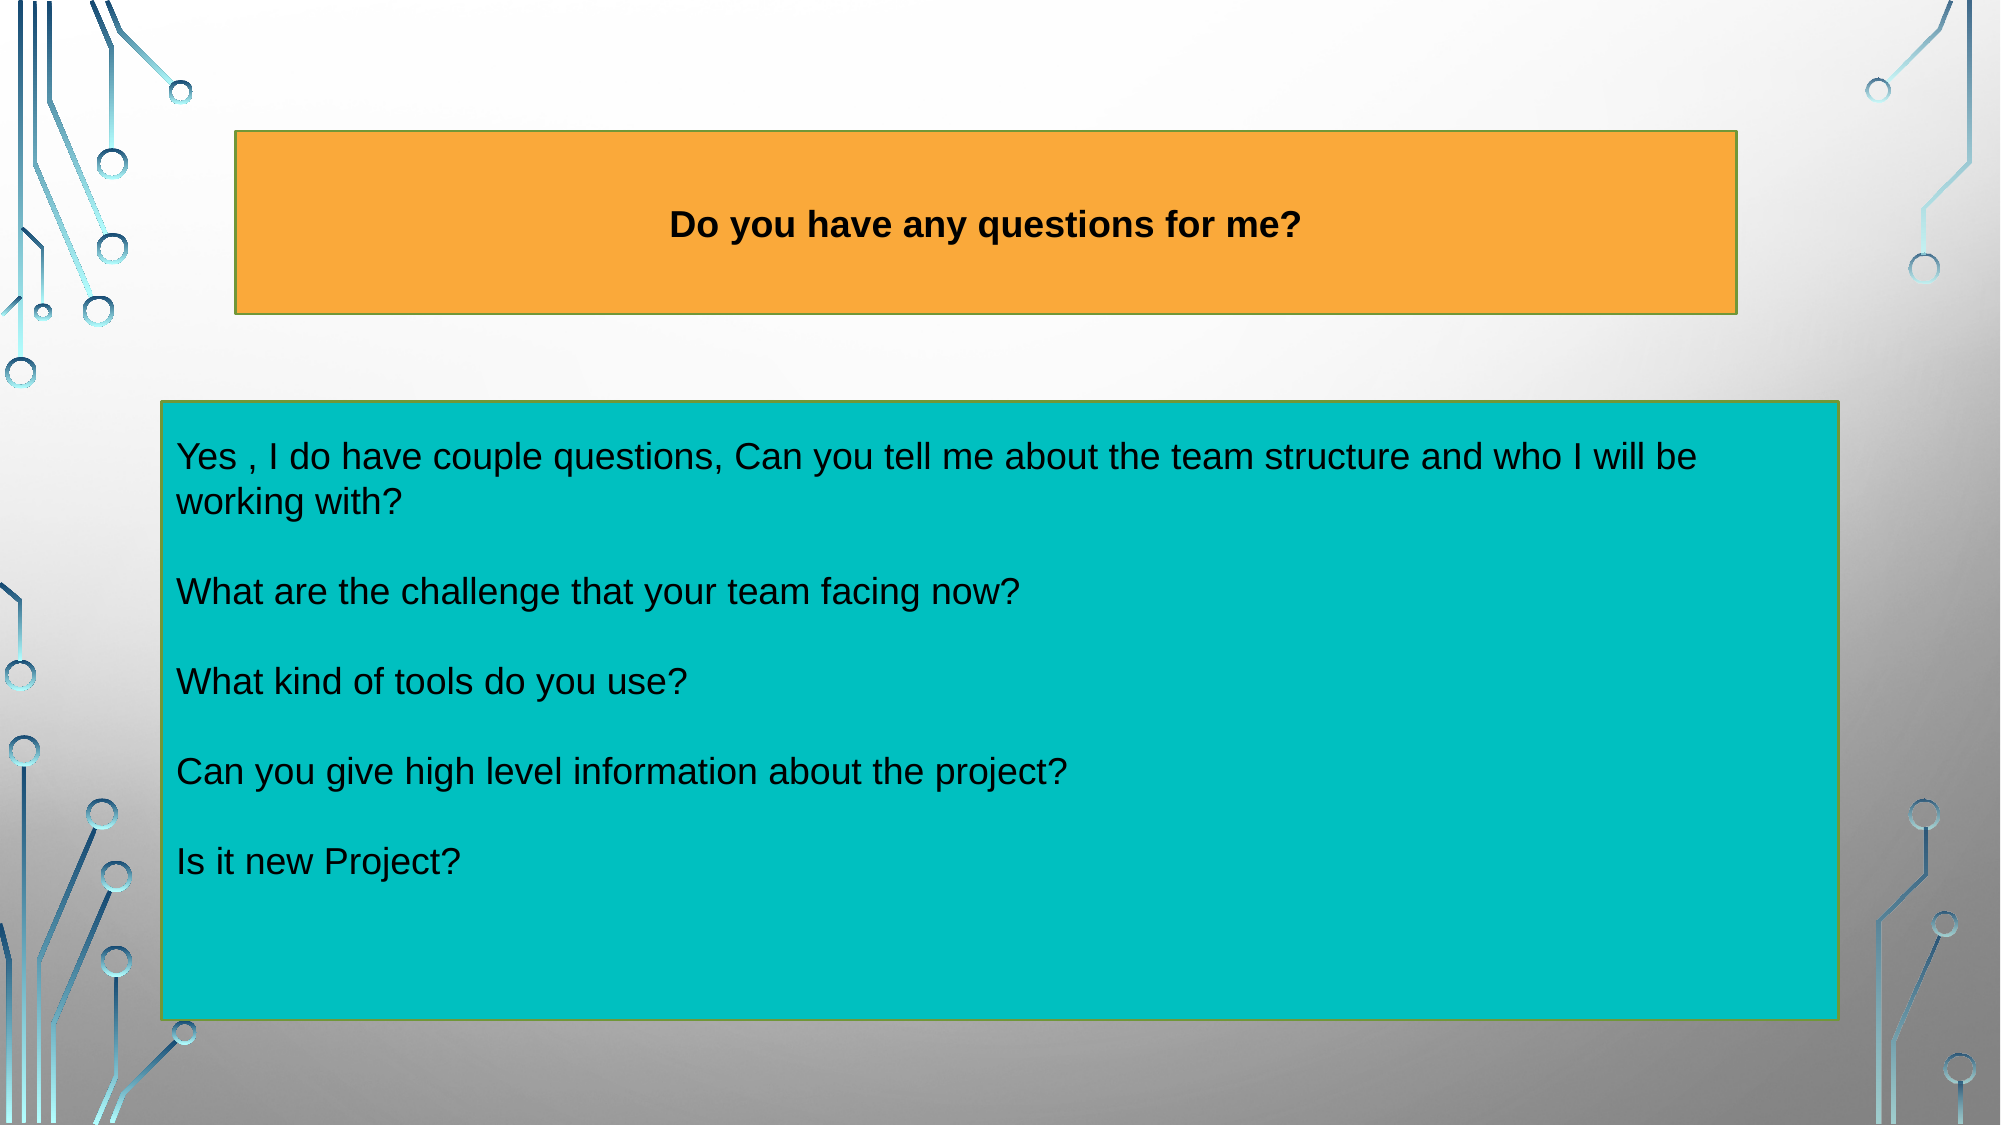

Do you have any questions for me?
Yes , I do have couple questions, Can you tell me about the team structure and who I will be working with?

What are the challenge that your team facing now?

What kind of tools do you use?

Can you give high level information about the project?

Is it new Project?